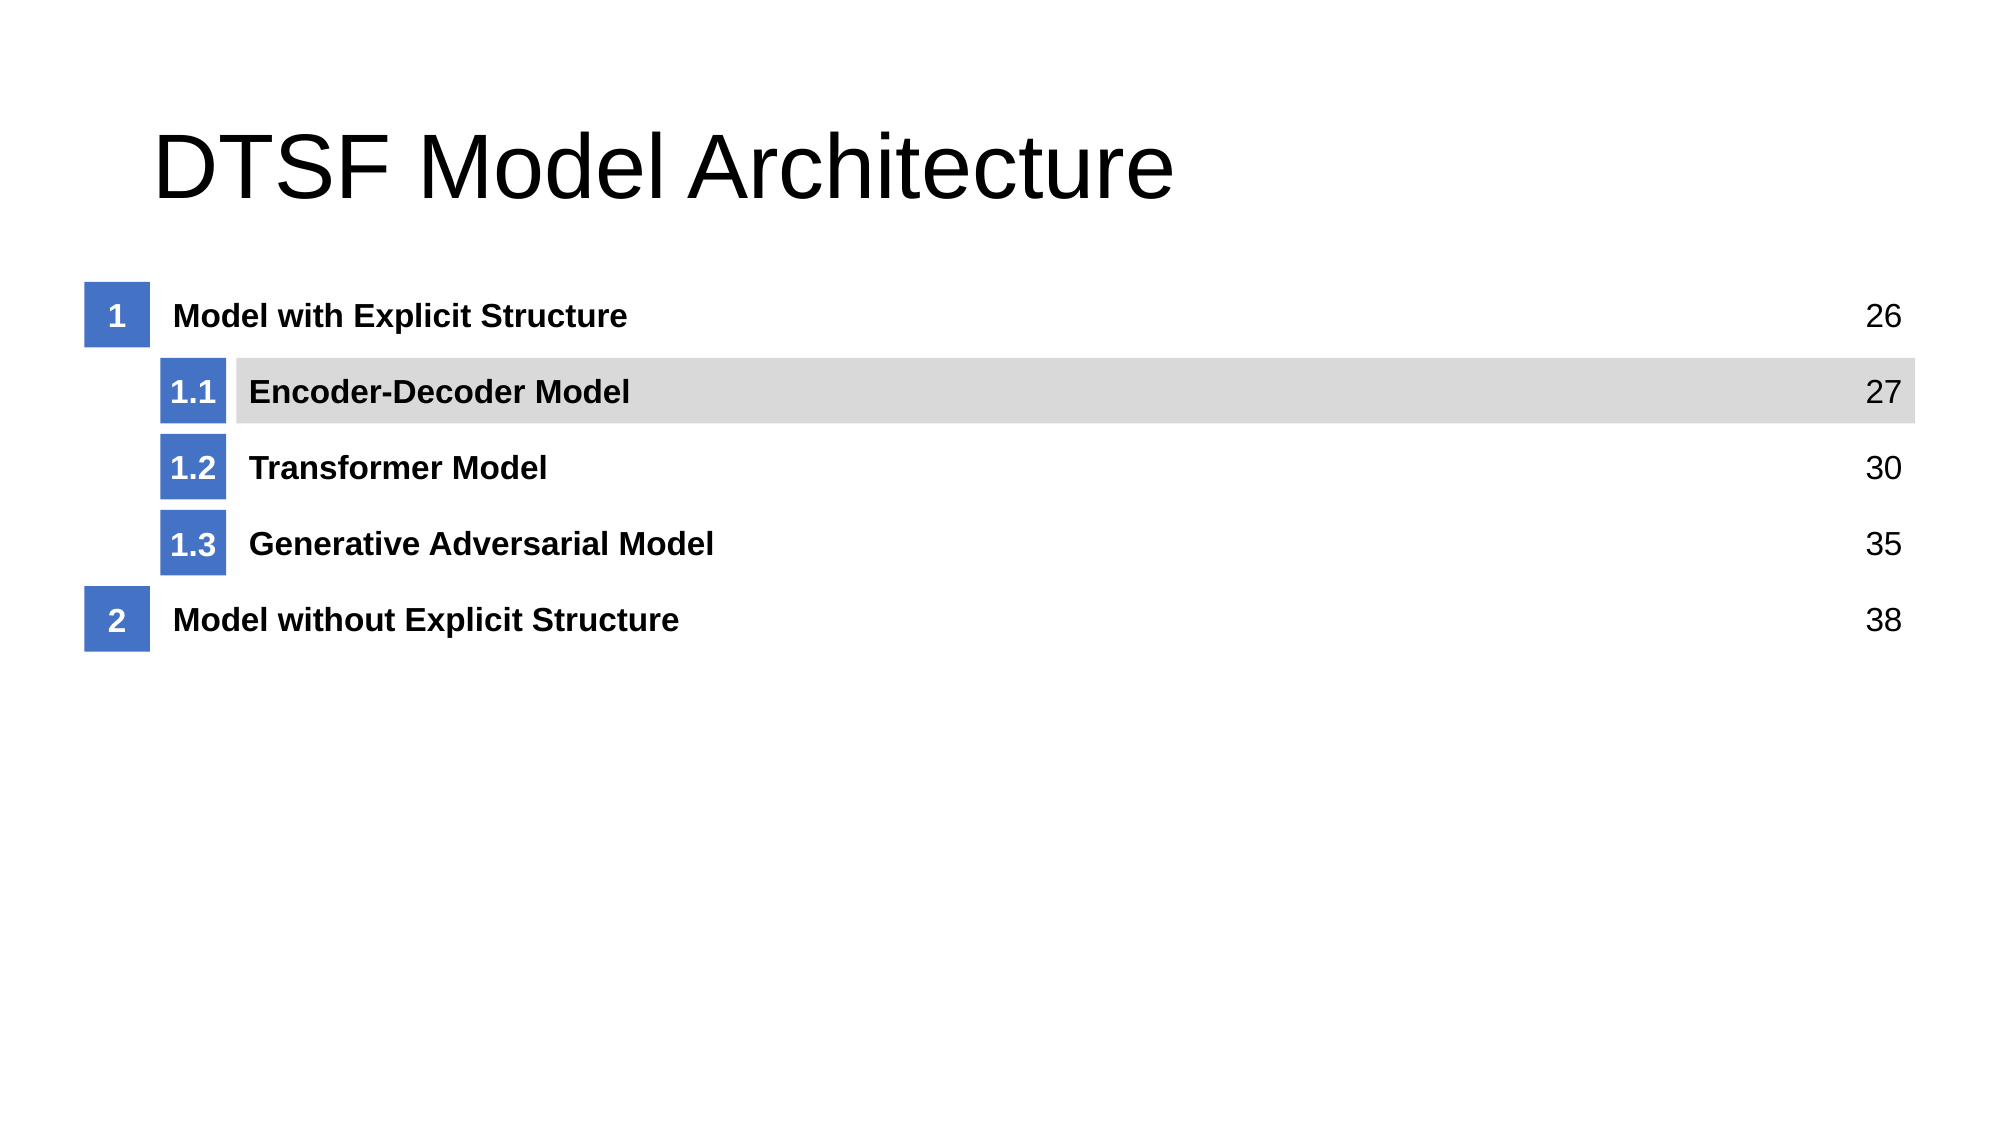

# DTSF Model Architecture
1
Model with Explicit Structure
26
1.1

Encoder-Decoder Model
27
1.2
Transformer Model
30
1.3
Generative Adversarial Model
35
2
Model without Explicit Structure
38